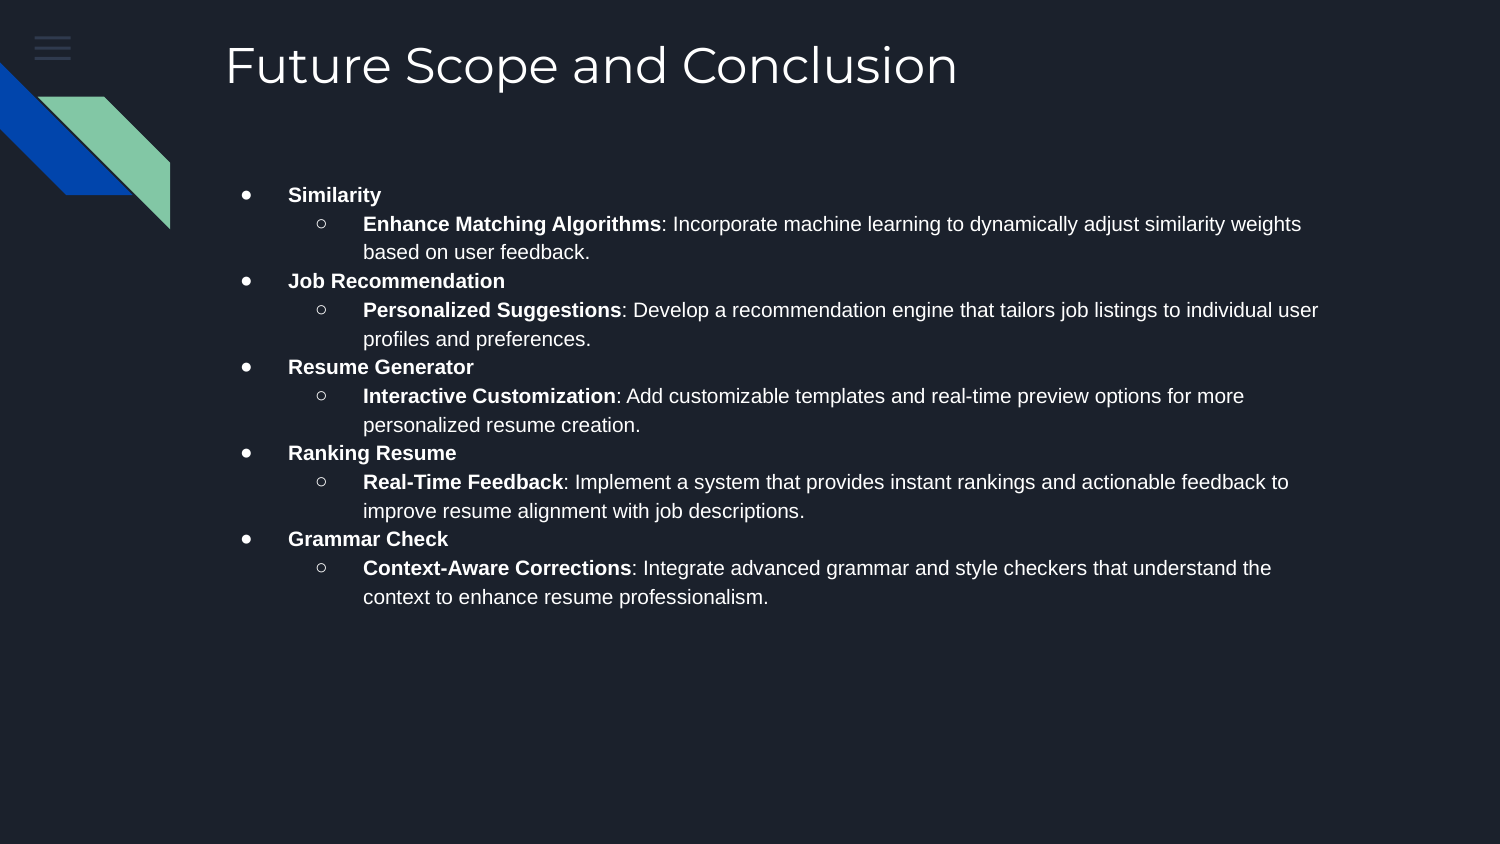

# Future Scope and Conclusion
Similarity
Enhance Matching Algorithms: Incorporate machine learning to dynamically adjust similarity weights based on user feedback.
Job Recommendation
Personalized Suggestions: Develop a recommendation engine that tailors job listings to individual user profiles and preferences.
Resume Generator
Interactive Customization: Add customizable templates and real-time preview options for more personalized resume creation.
Ranking Resume
Real-Time Feedback: Implement a system that provides instant rankings and actionable feedback to improve resume alignment with job descriptions.
Grammar Check
Context-Aware Corrections: Integrate advanced grammar and style checkers that understand the context to enhance resume professionalism.